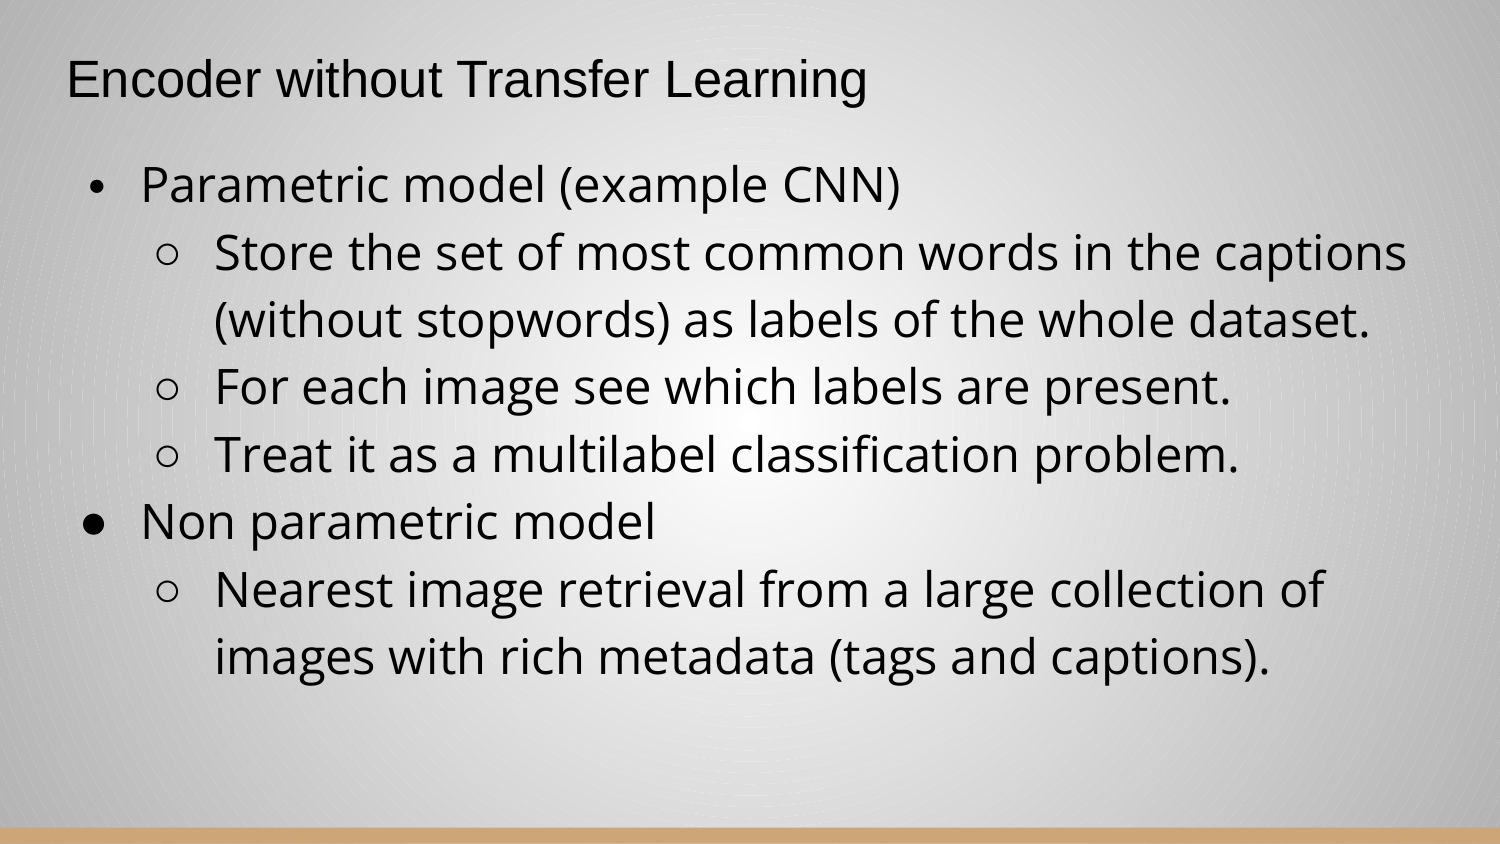

# Encoder without Transfer Learning
Parametric model (example CNN)
Store the set of most common words in the captions (without stopwords) as labels of the whole dataset.
For each image see which labels are present.
Treat it as a multilabel classification problem.
Non parametric model
Nearest image retrieval from a large collection of images with rich metadata (tags and captions).